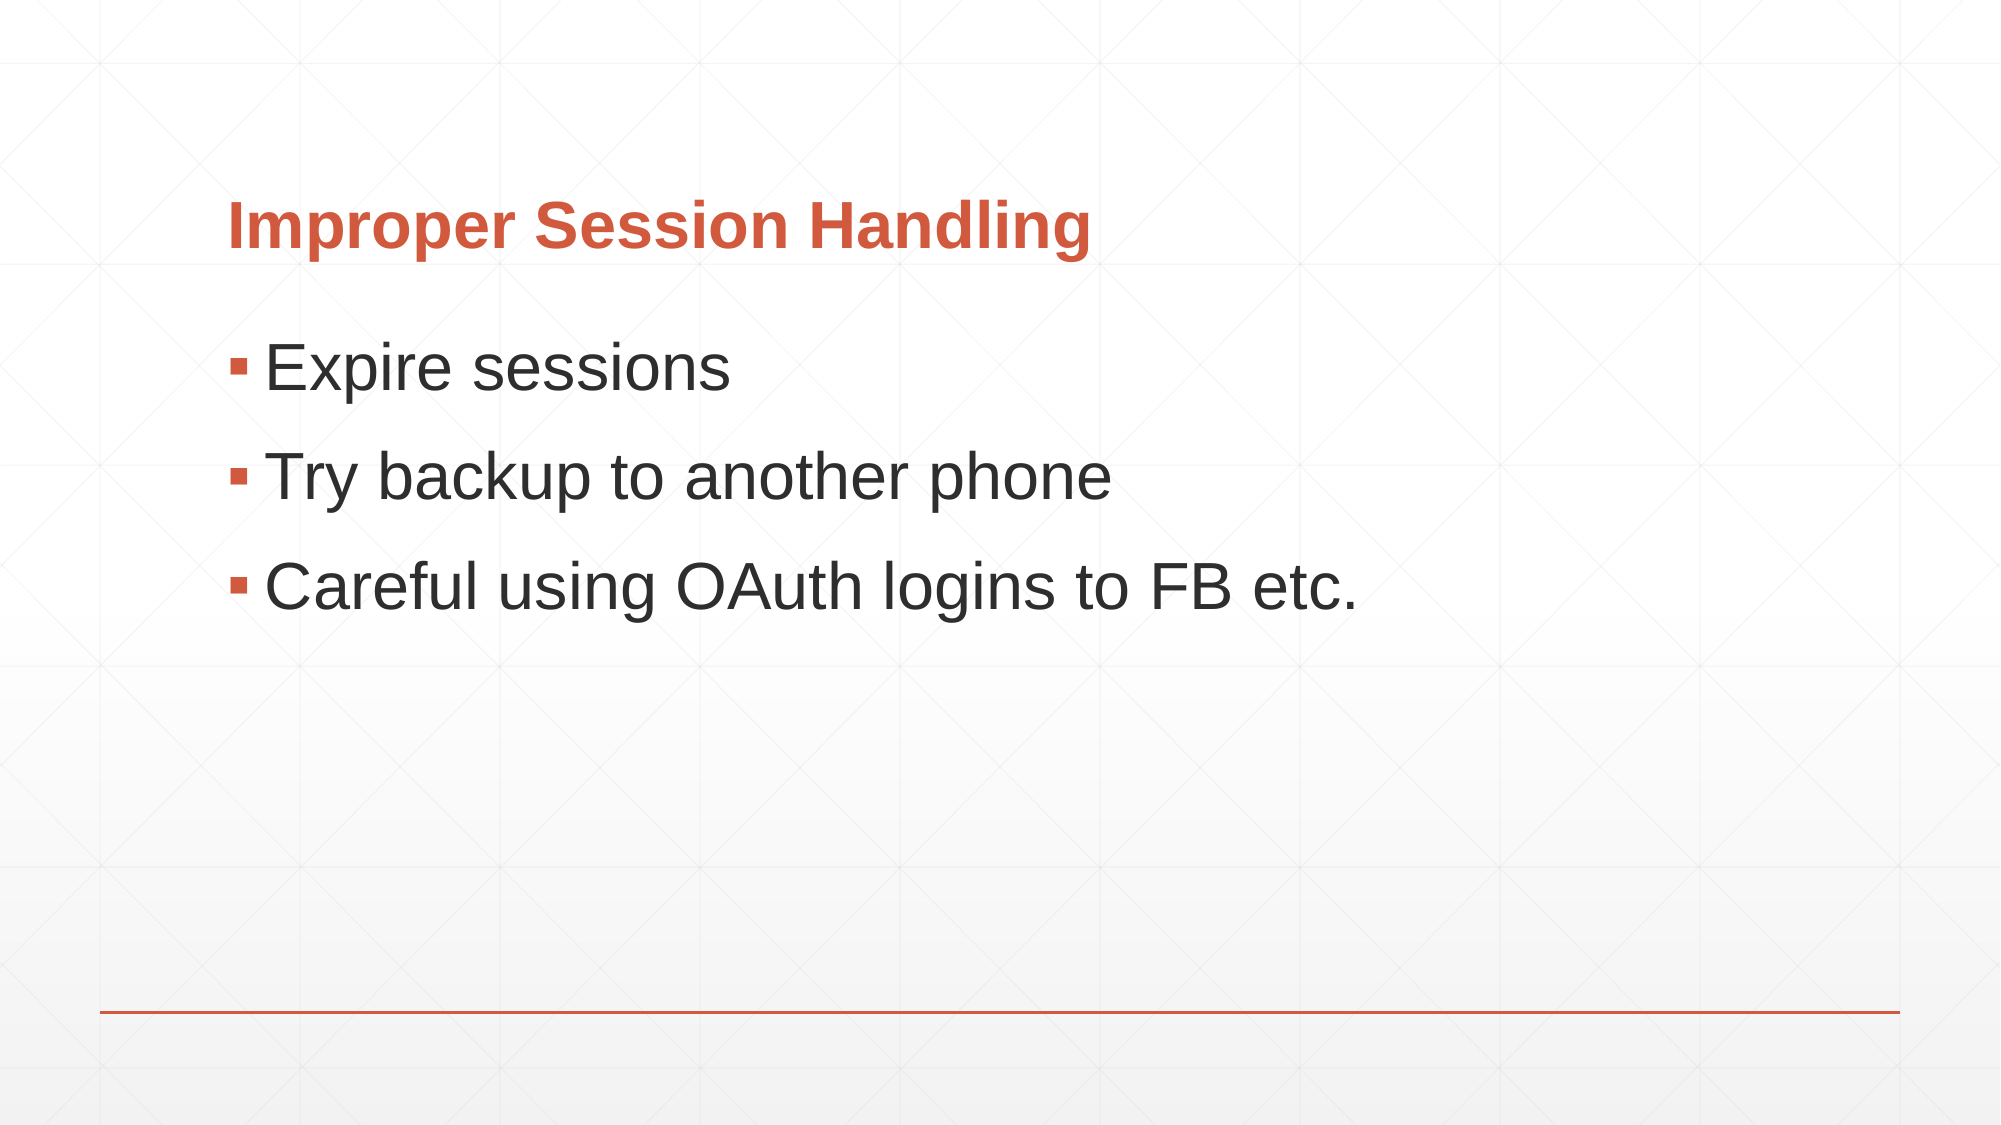

# Improper Session Handling
Expire sessions
Try backup to another phone
Careful using OAuth logins to FB etc.